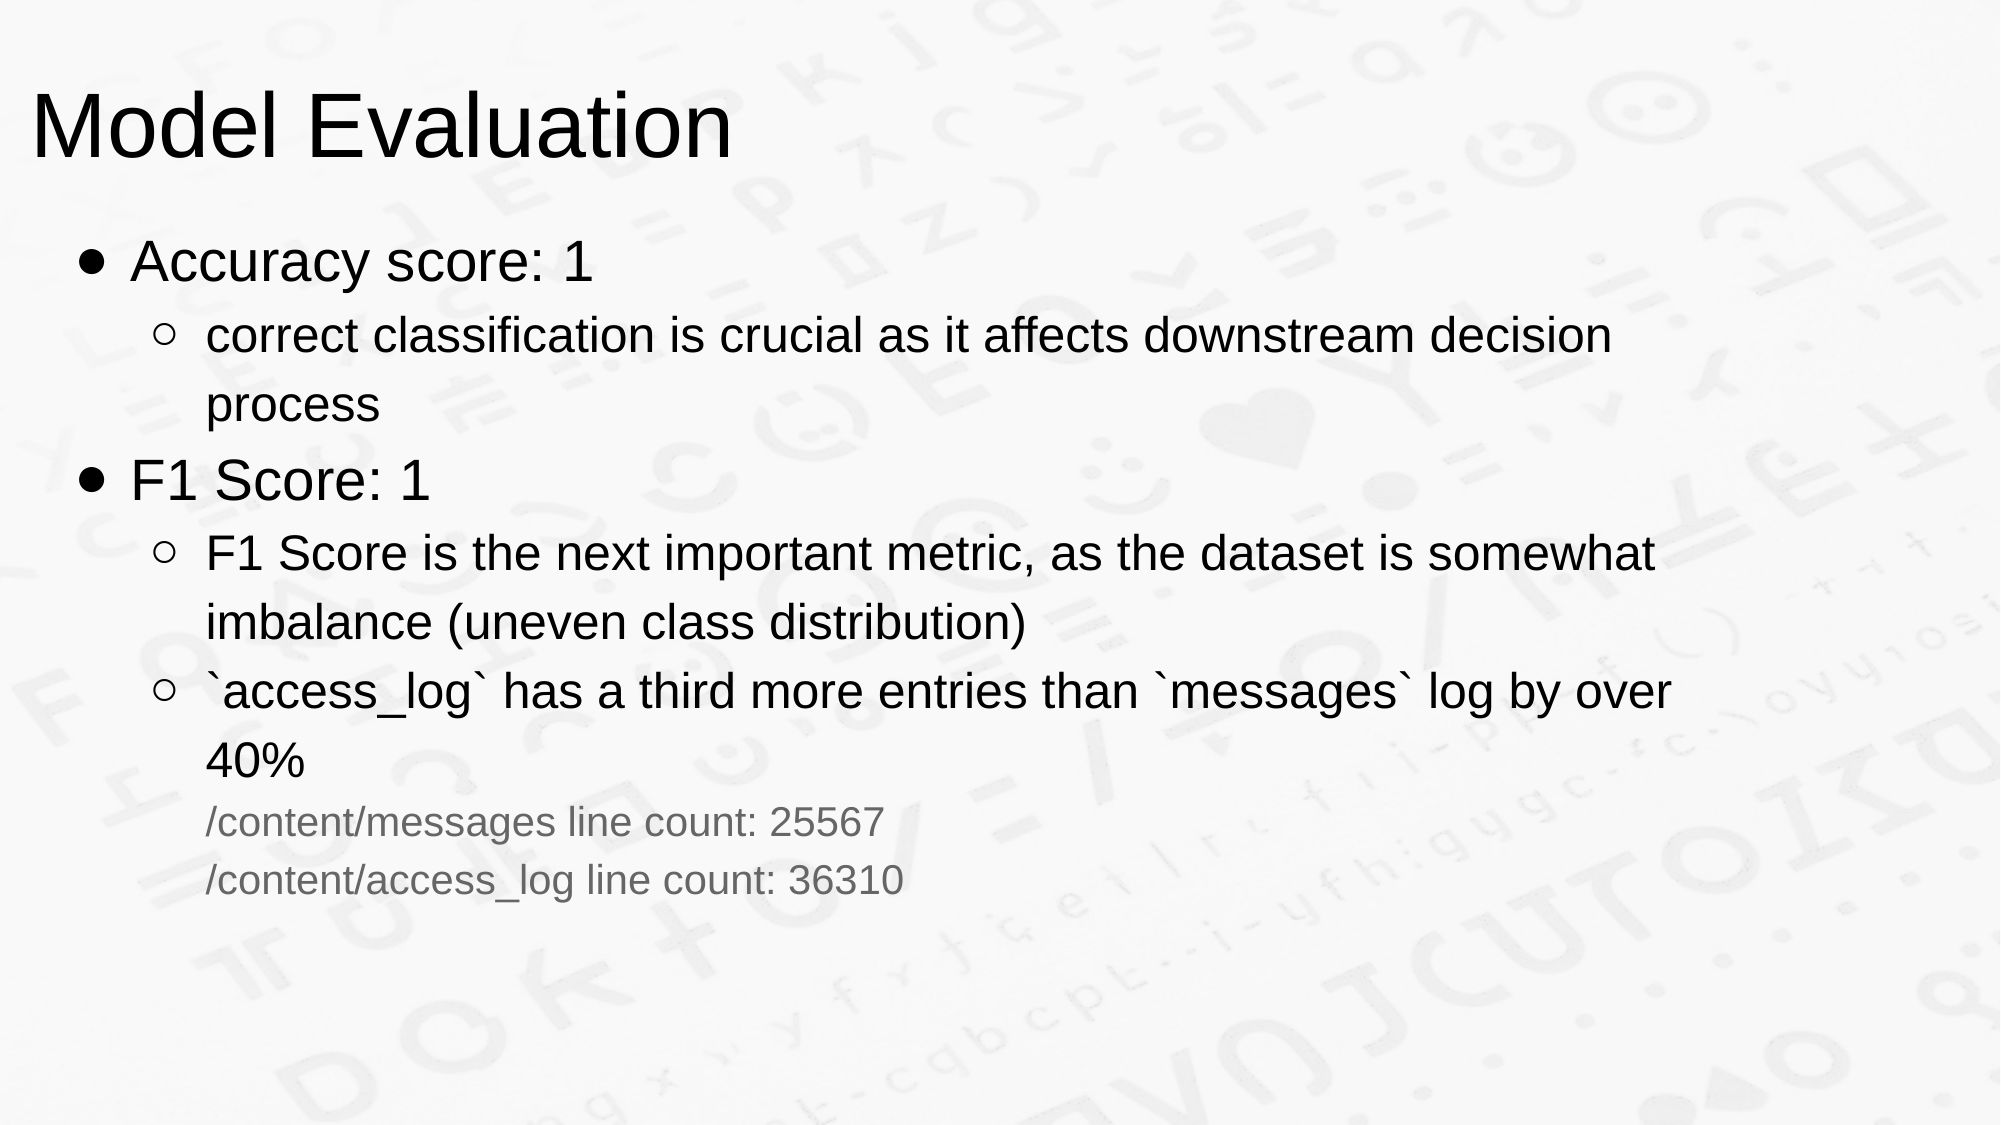

# Model Evaluation
Accuracy score: 1
correct classification is crucial as it affects downstream decision process
F1 Score: 1
F1 Score is the next important metric, as the dataset is somewhat imbalance (uneven class distribution)
`access_log` has a third more entries than `messages` log by over 40%
/content/messages line count: 25567
/content/access_log line count: 36310